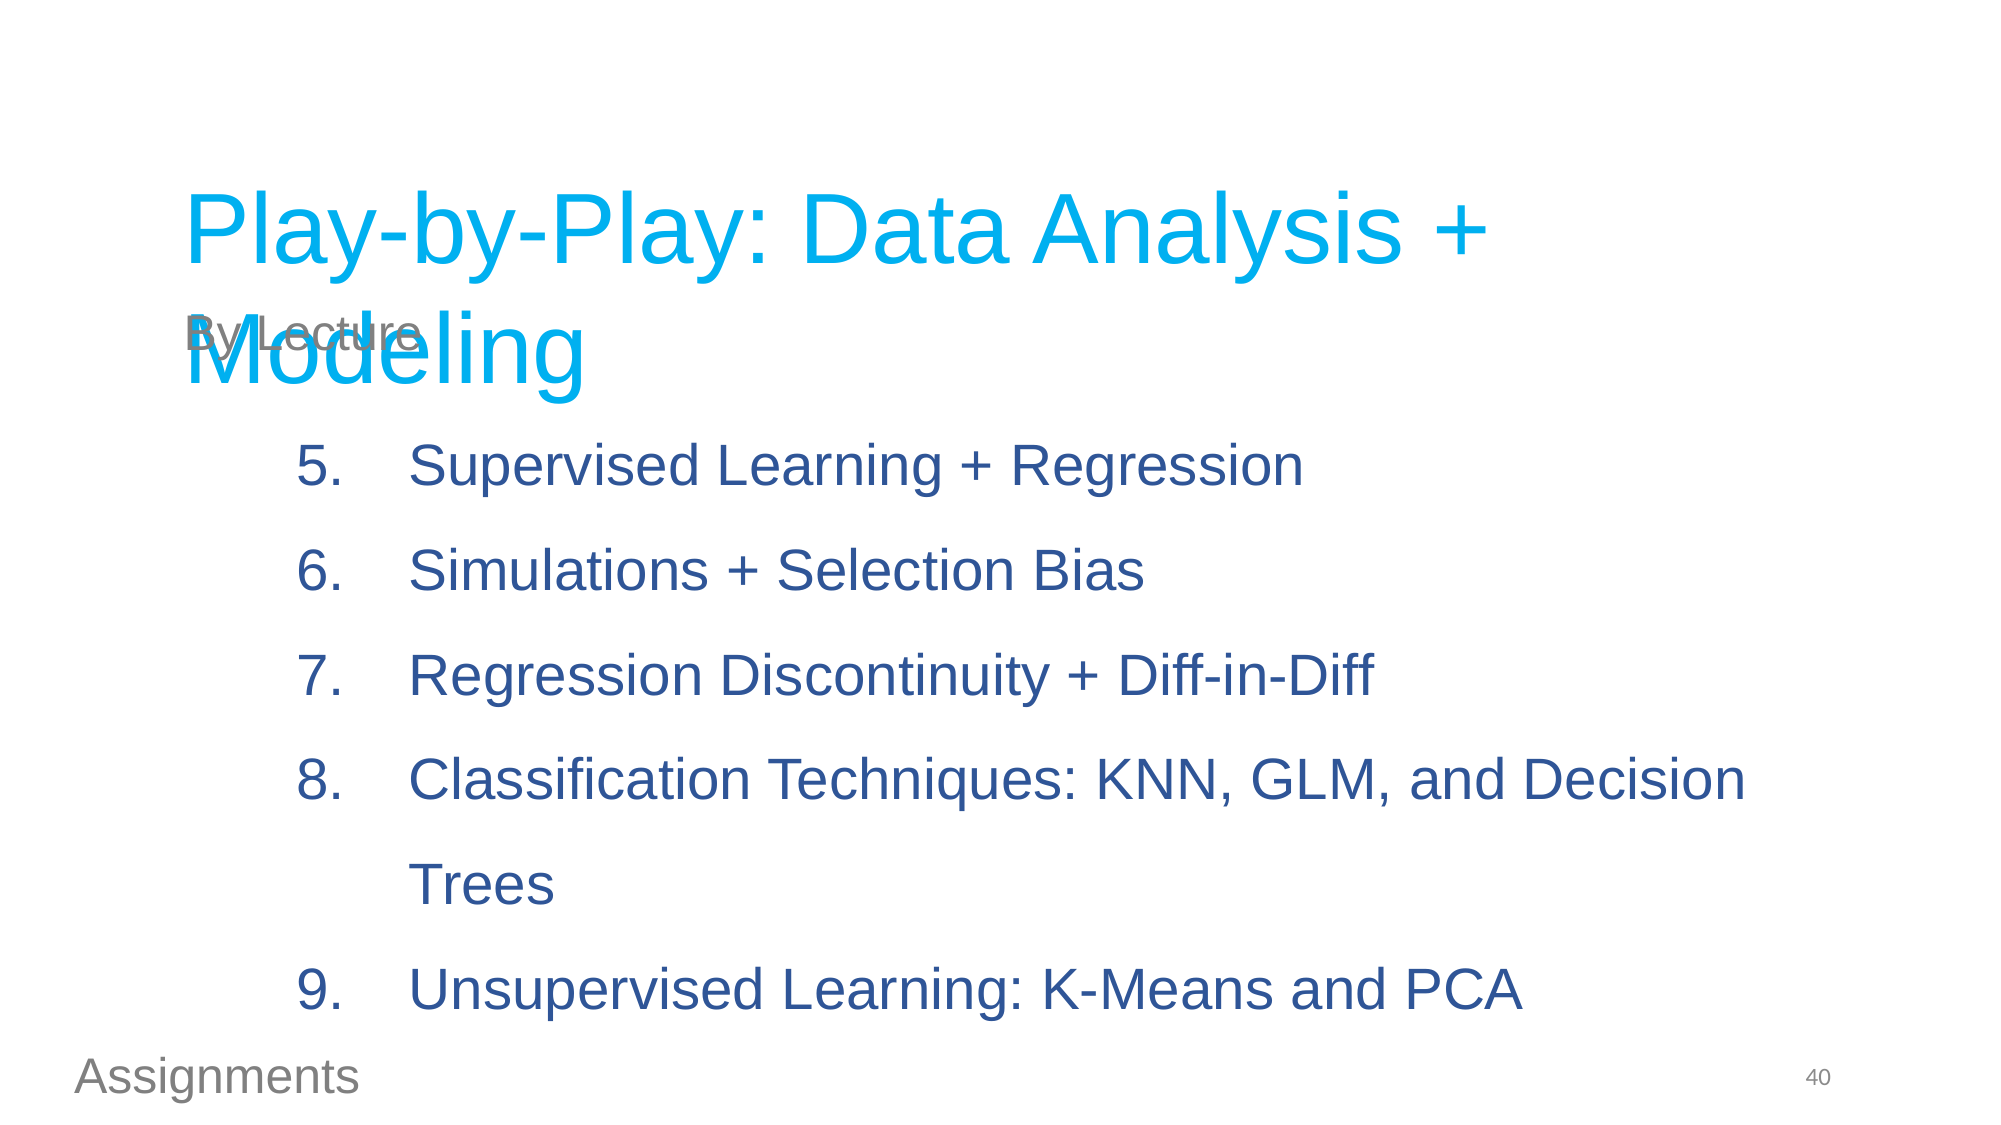

Play-by-Play: Data Analysis + Modeling
By Lecture
Supervised Learning + Regression
Simulations + Selection Bias
Regression Discontinuity + Diff-in-Diff
Classification Techniques: KNN, GLM, and Decision Trees
Unsupervised Learning: K-Means and PCA
Assignments
40